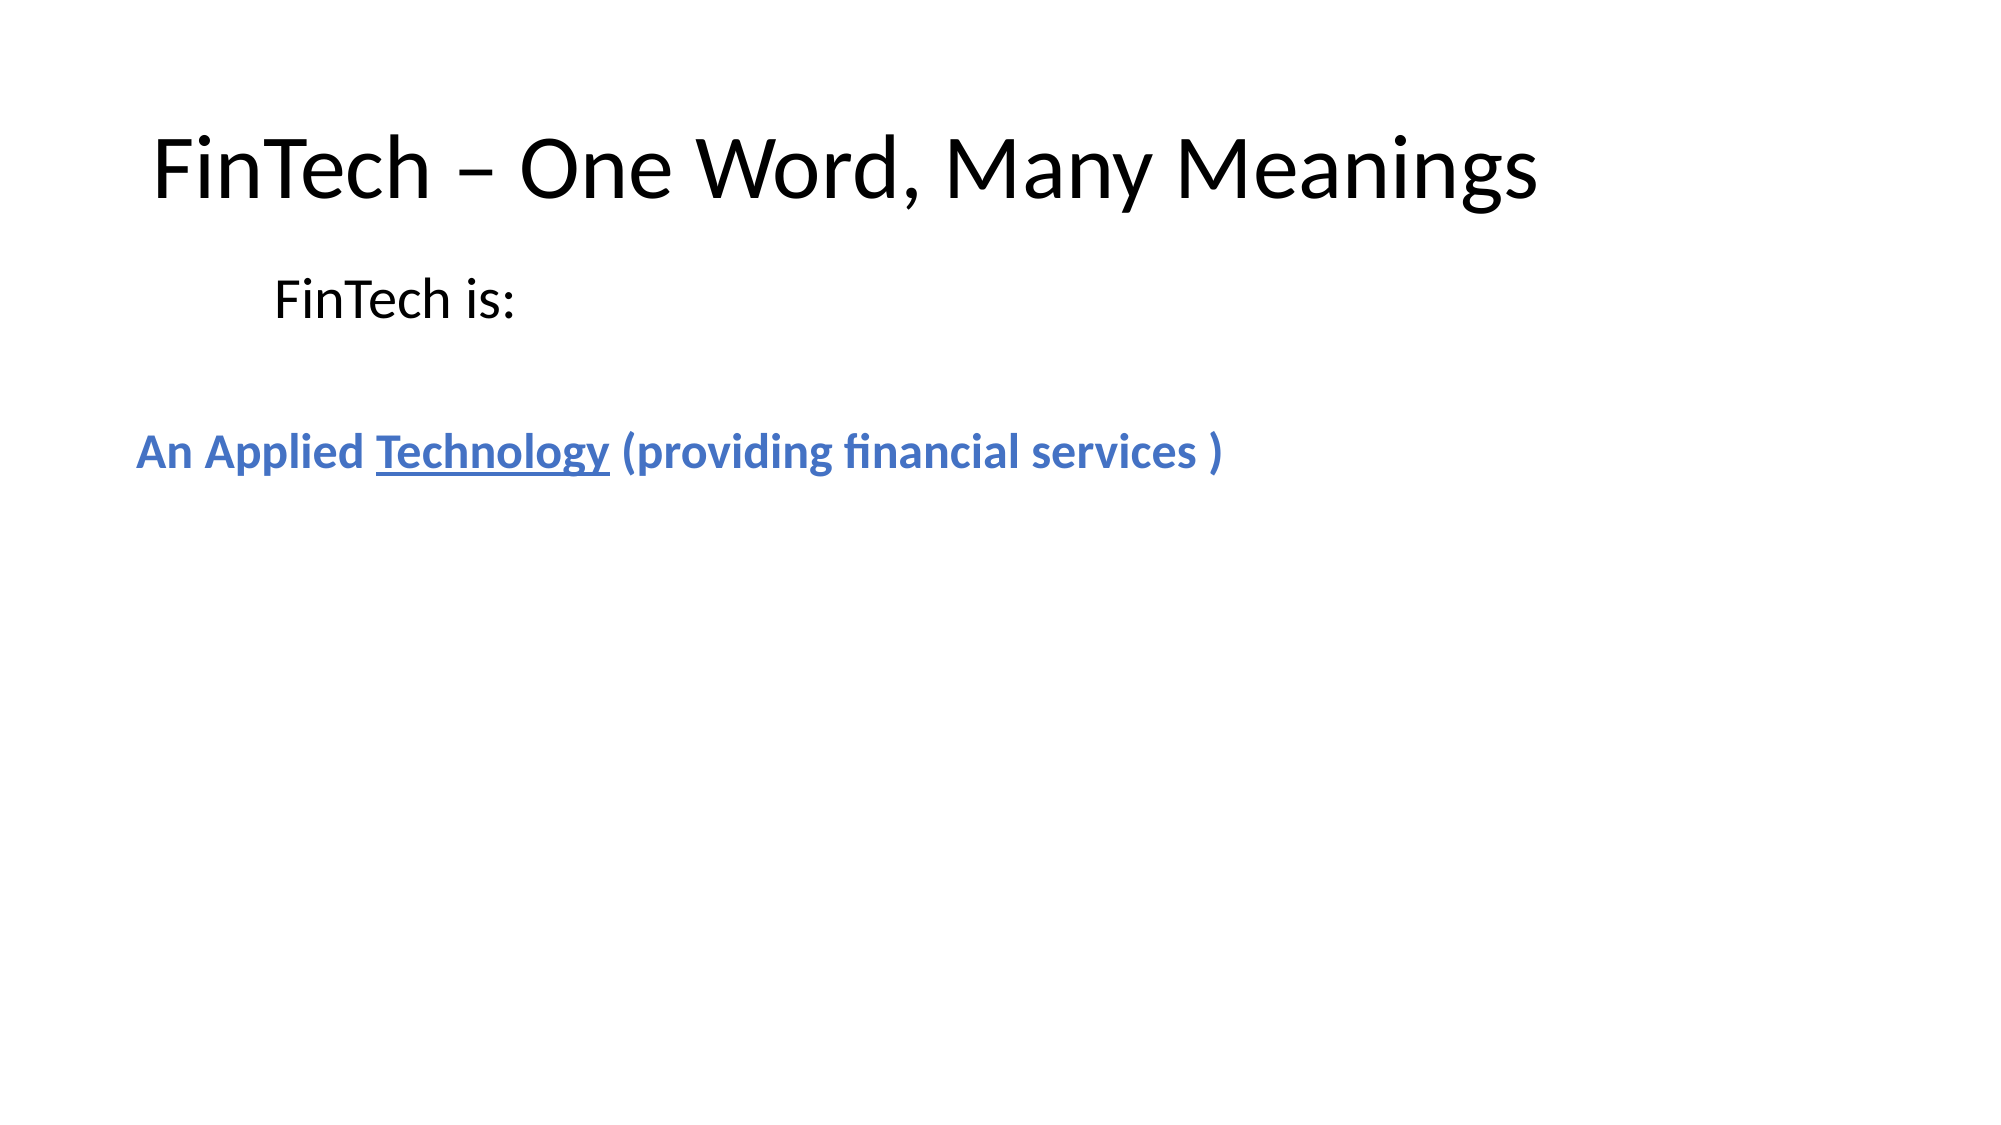

# FinTech – One Word, Many Meanings
	FinTech is:
An Applied Technology (providing financial services )